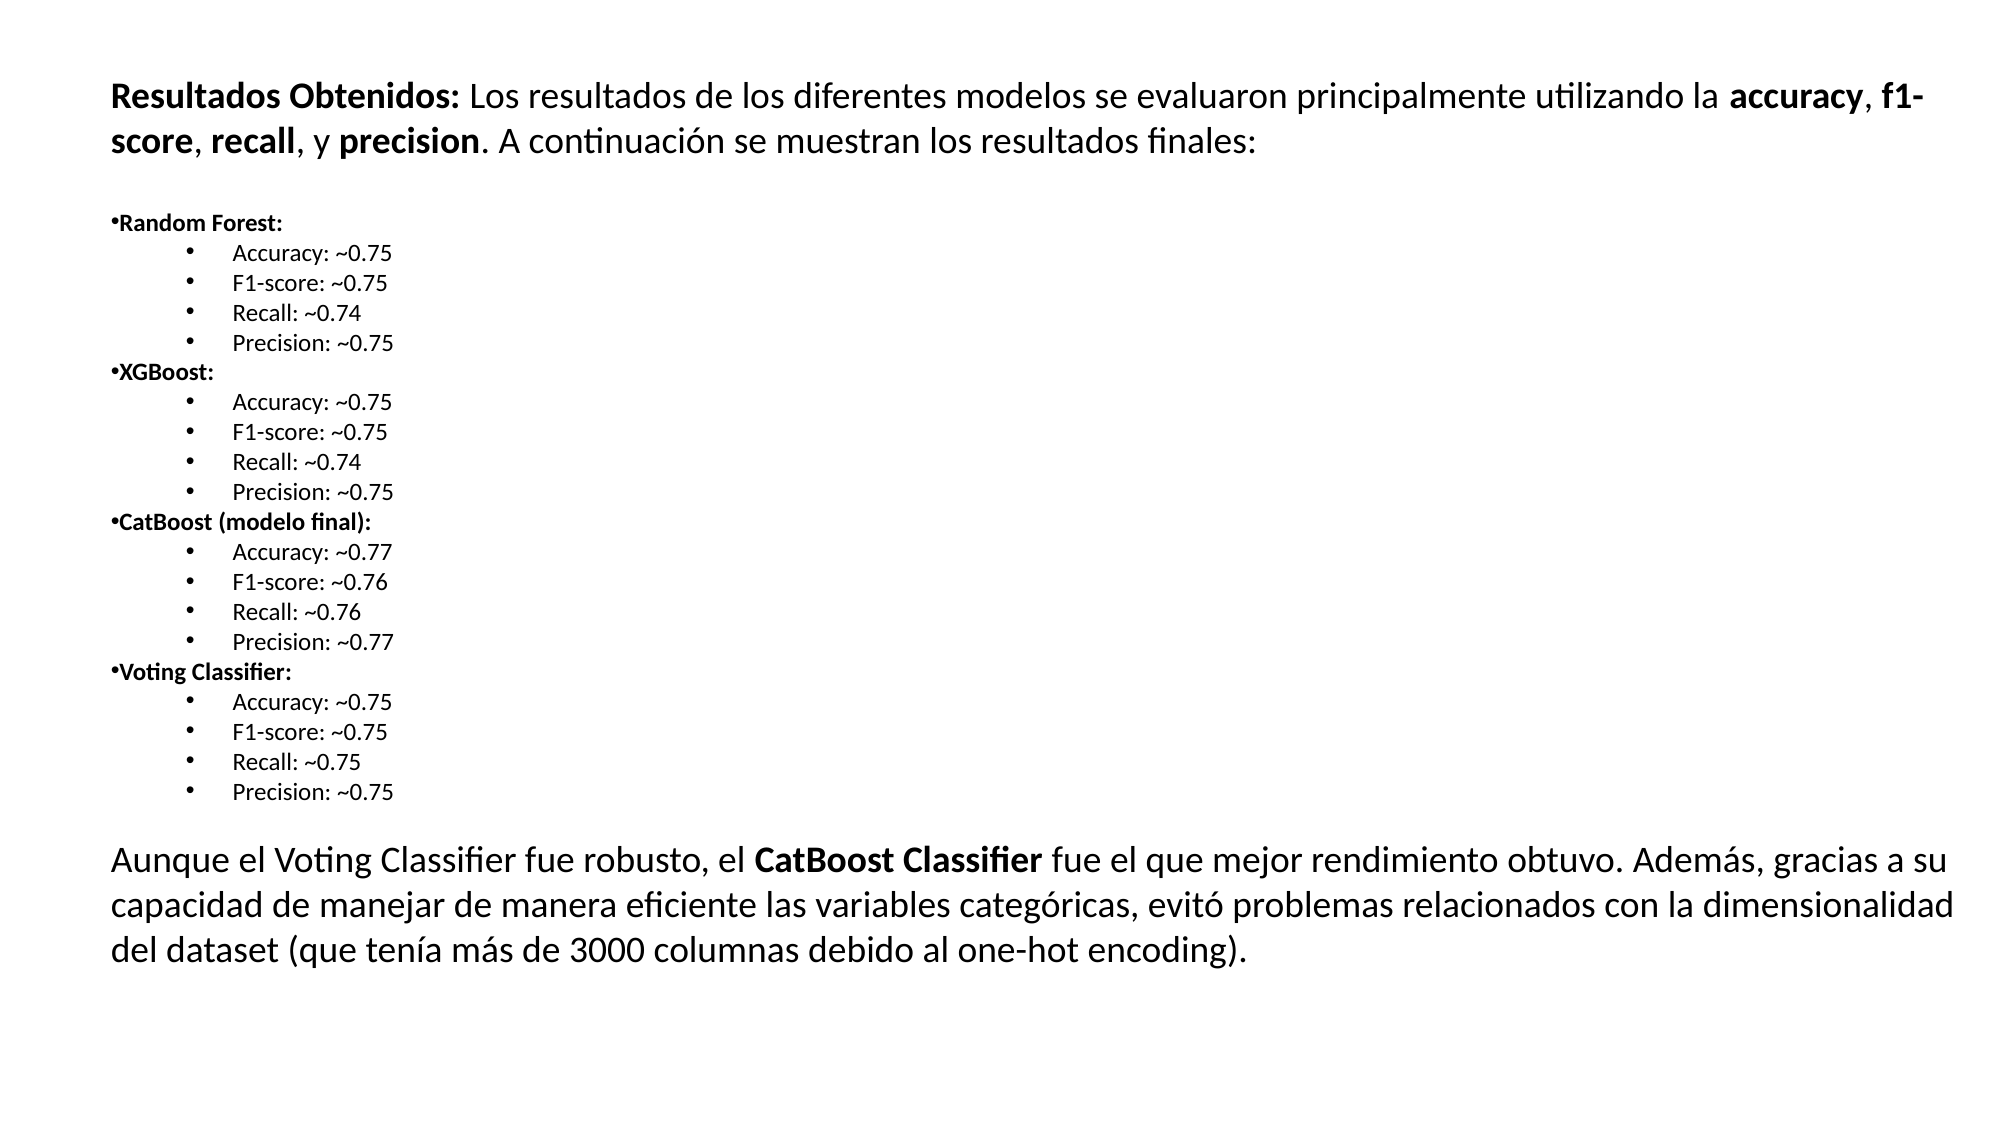

Resultados Obtenidos: Los resultados de los diferentes modelos se evaluaron principalmente utilizando la accuracy, f1-score, recall, y precision. A continuación se muestran los resultados finales:

Random Forest:
Accuracy: ~0.75
F1-score: ~0.75
Recall: ~0.74
Precision: ~0.75
XGBoost:
Accuracy: ~0.75
F1-score: ~0.75
Recall: ~0.74
Precision: ~0.75
CatBoost (modelo final):
Accuracy: ~0.77
F1-score: ~0.76
Recall: ~0.76
Precision: ~0.77
Voting Classifier:
Accuracy: ~0.75
F1-score: ~0.75
Recall: ~0.75
Precision: ~0.75

Aunque el Voting Classifier fue robusto, el CatBoost Classifier fue el que mejor rendimiento obtuvo. Además, gracias a su capacidad de manejar de manera eficiente las variables categóricas, evitó problemas relacionados con la dimensionalidad del dataset (que tenía más de 3000 columnas debido al one-hot encoding).